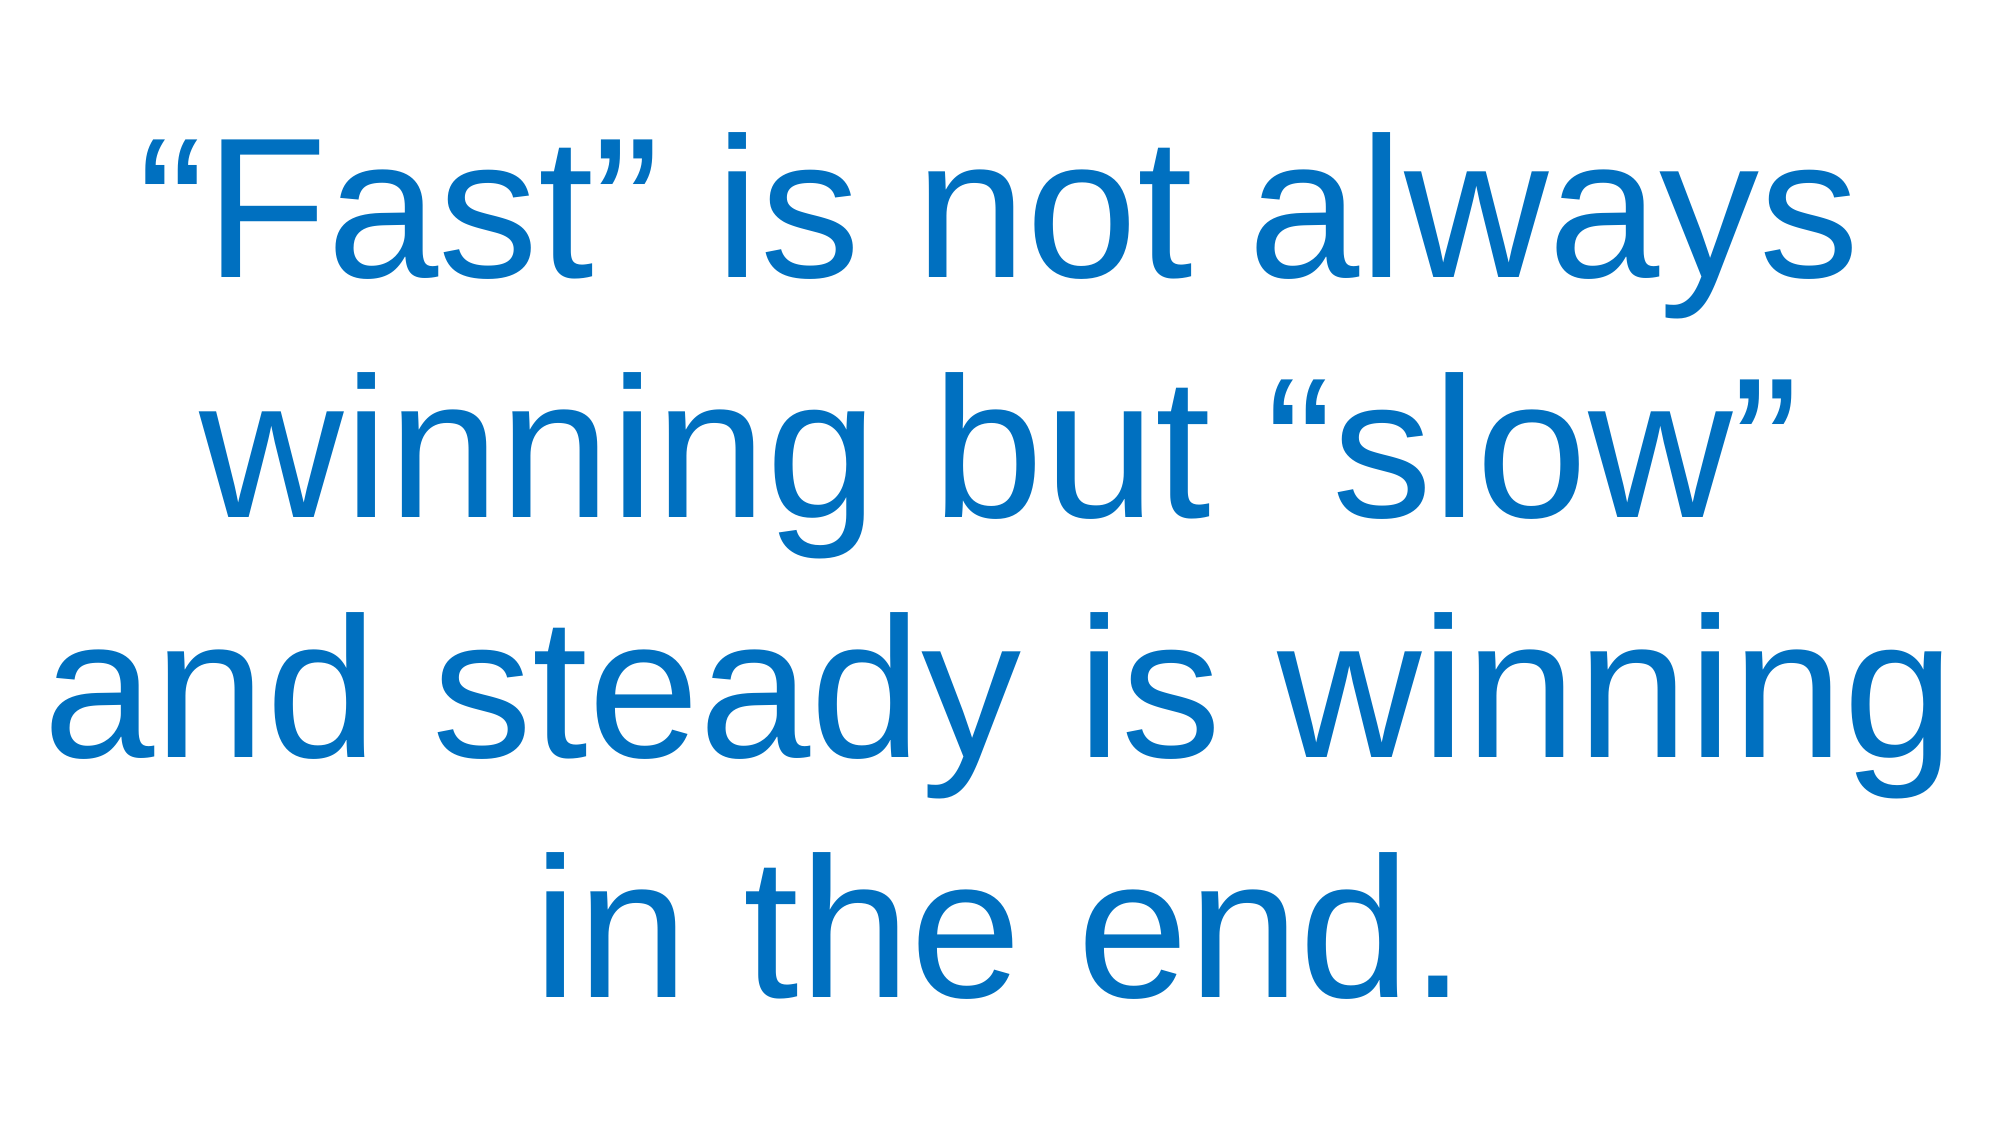

“Fast” is not always winning but “slow” and steady is winning in the end.